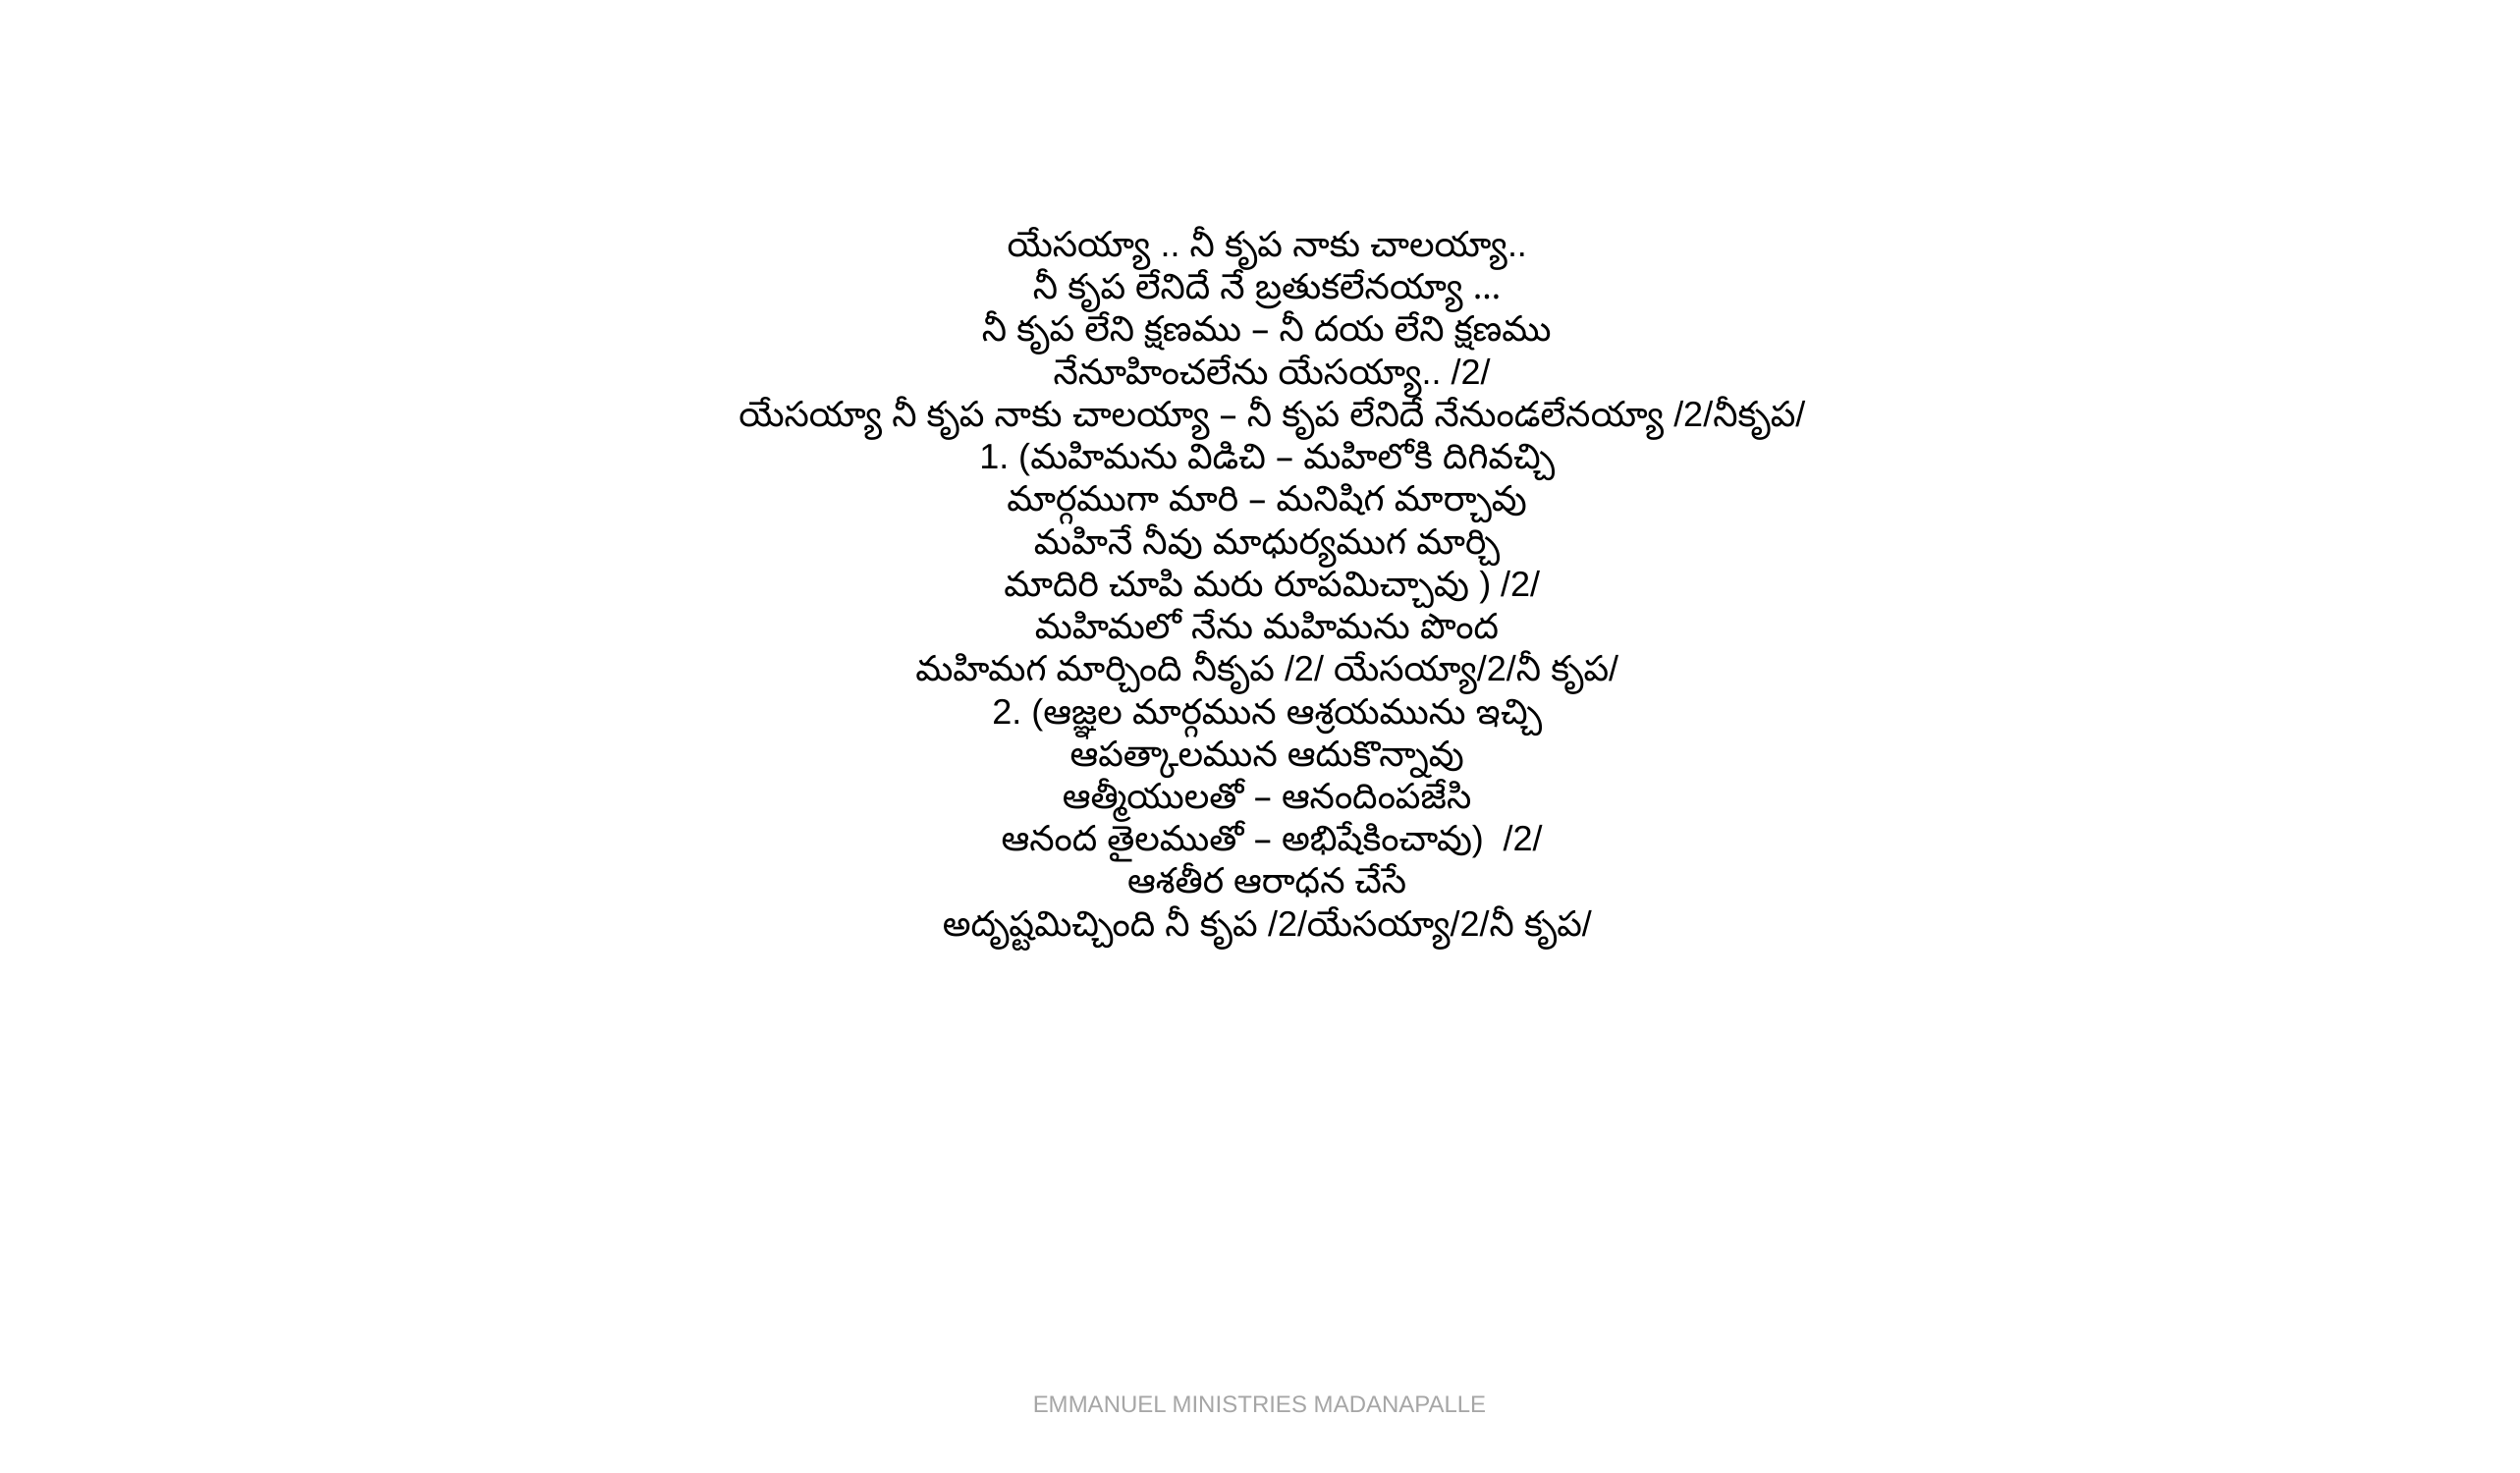

యేసయ్యా .. నీ కృప నాకు చాలయ్యా..
నీ కృప లేనిదే నే బ్రతుకలేనయ్యా …
నీ కృప లేని క్షణము – నీ దయ లేని క్షణము
నేనూహించలేను యేసయ్యా.. /2/
యేసయ్యా నీ కృప నాకు చాలయ్యా – నీ కృప లేనిదే నేనుండలేనయ్యా /2/నీకృప/
1. (మహిమను విడిచి – మహిలోకి దిగివచ్చి
మార్గముగా మారి – మనిషిగ మార్చావు
మహినే నీవు మాధుర్యముగ మార్చి
మాదిరి చూపి మరు రూపమిచ్చావు ) /2/
మహిమలో నేను మహిమను పొంద
మహిమగ మార్చింది నీకృప /2/ యేసయ్యా/2/నీ కృప/
2. (ఆజ్ఞల మార్గమున ఆశ్రయమును ఇచ్చి
ఆపత్కాలమున ఆదుకొన్నావు
ఆత్మీయులతో – ఆనందింపజేసి
ఆనంద తైలముతో – అభిషేకించావు)  /2/
ఆశతీర ఆరాధన చేసే
అదృష్టమిచ్చింది నీ కృప /2/యేసయ్యా/2/నీ కృప/